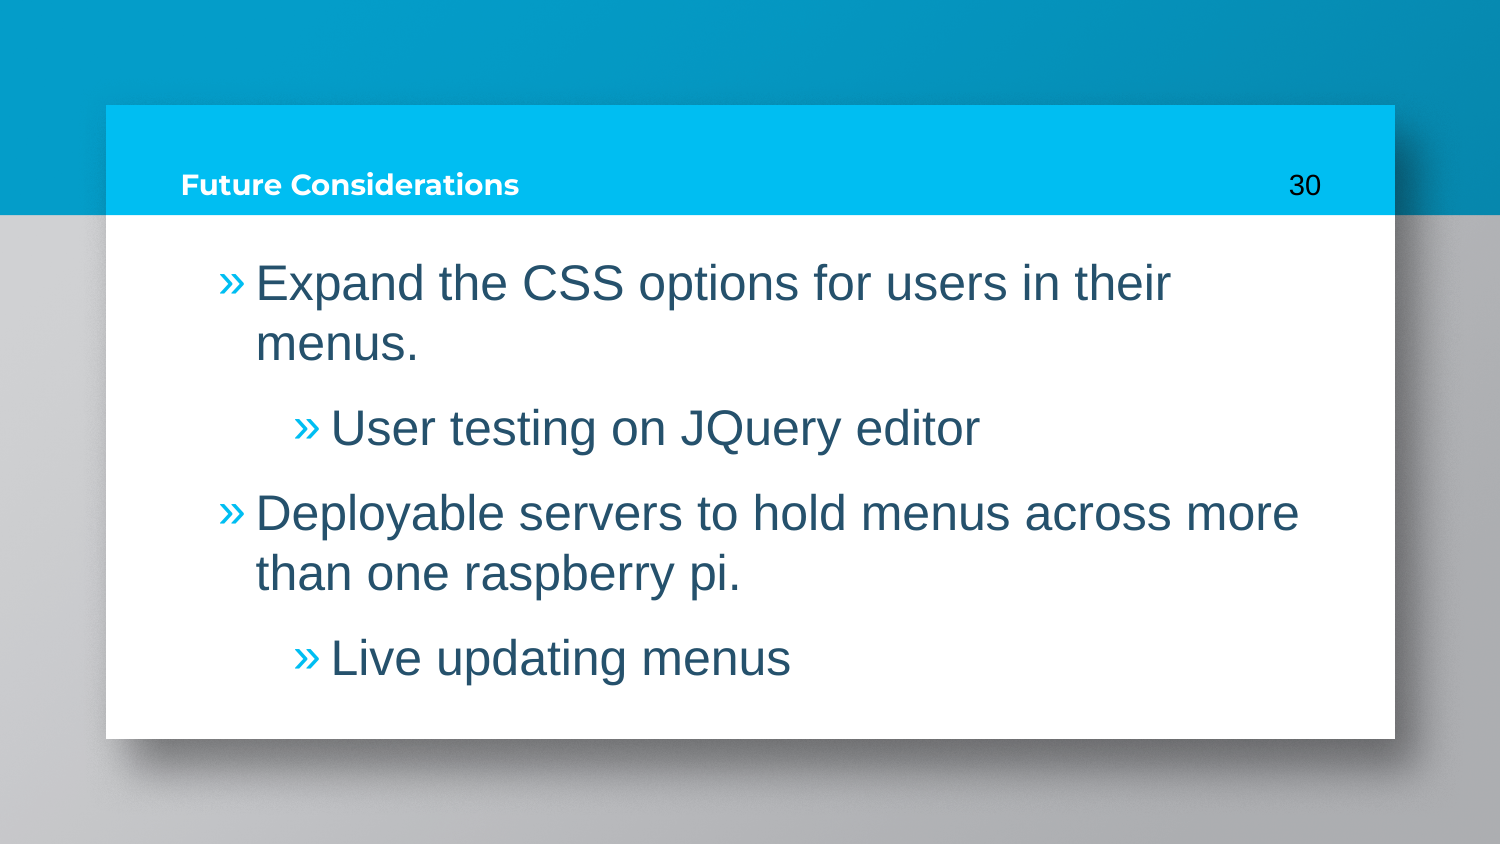

# Future Considerations
30
Expand the CSS options for users in their menus.
User testing on JQuery editor
Deployable servers to hold menus across more than one raspberry pi.
Live updating menus